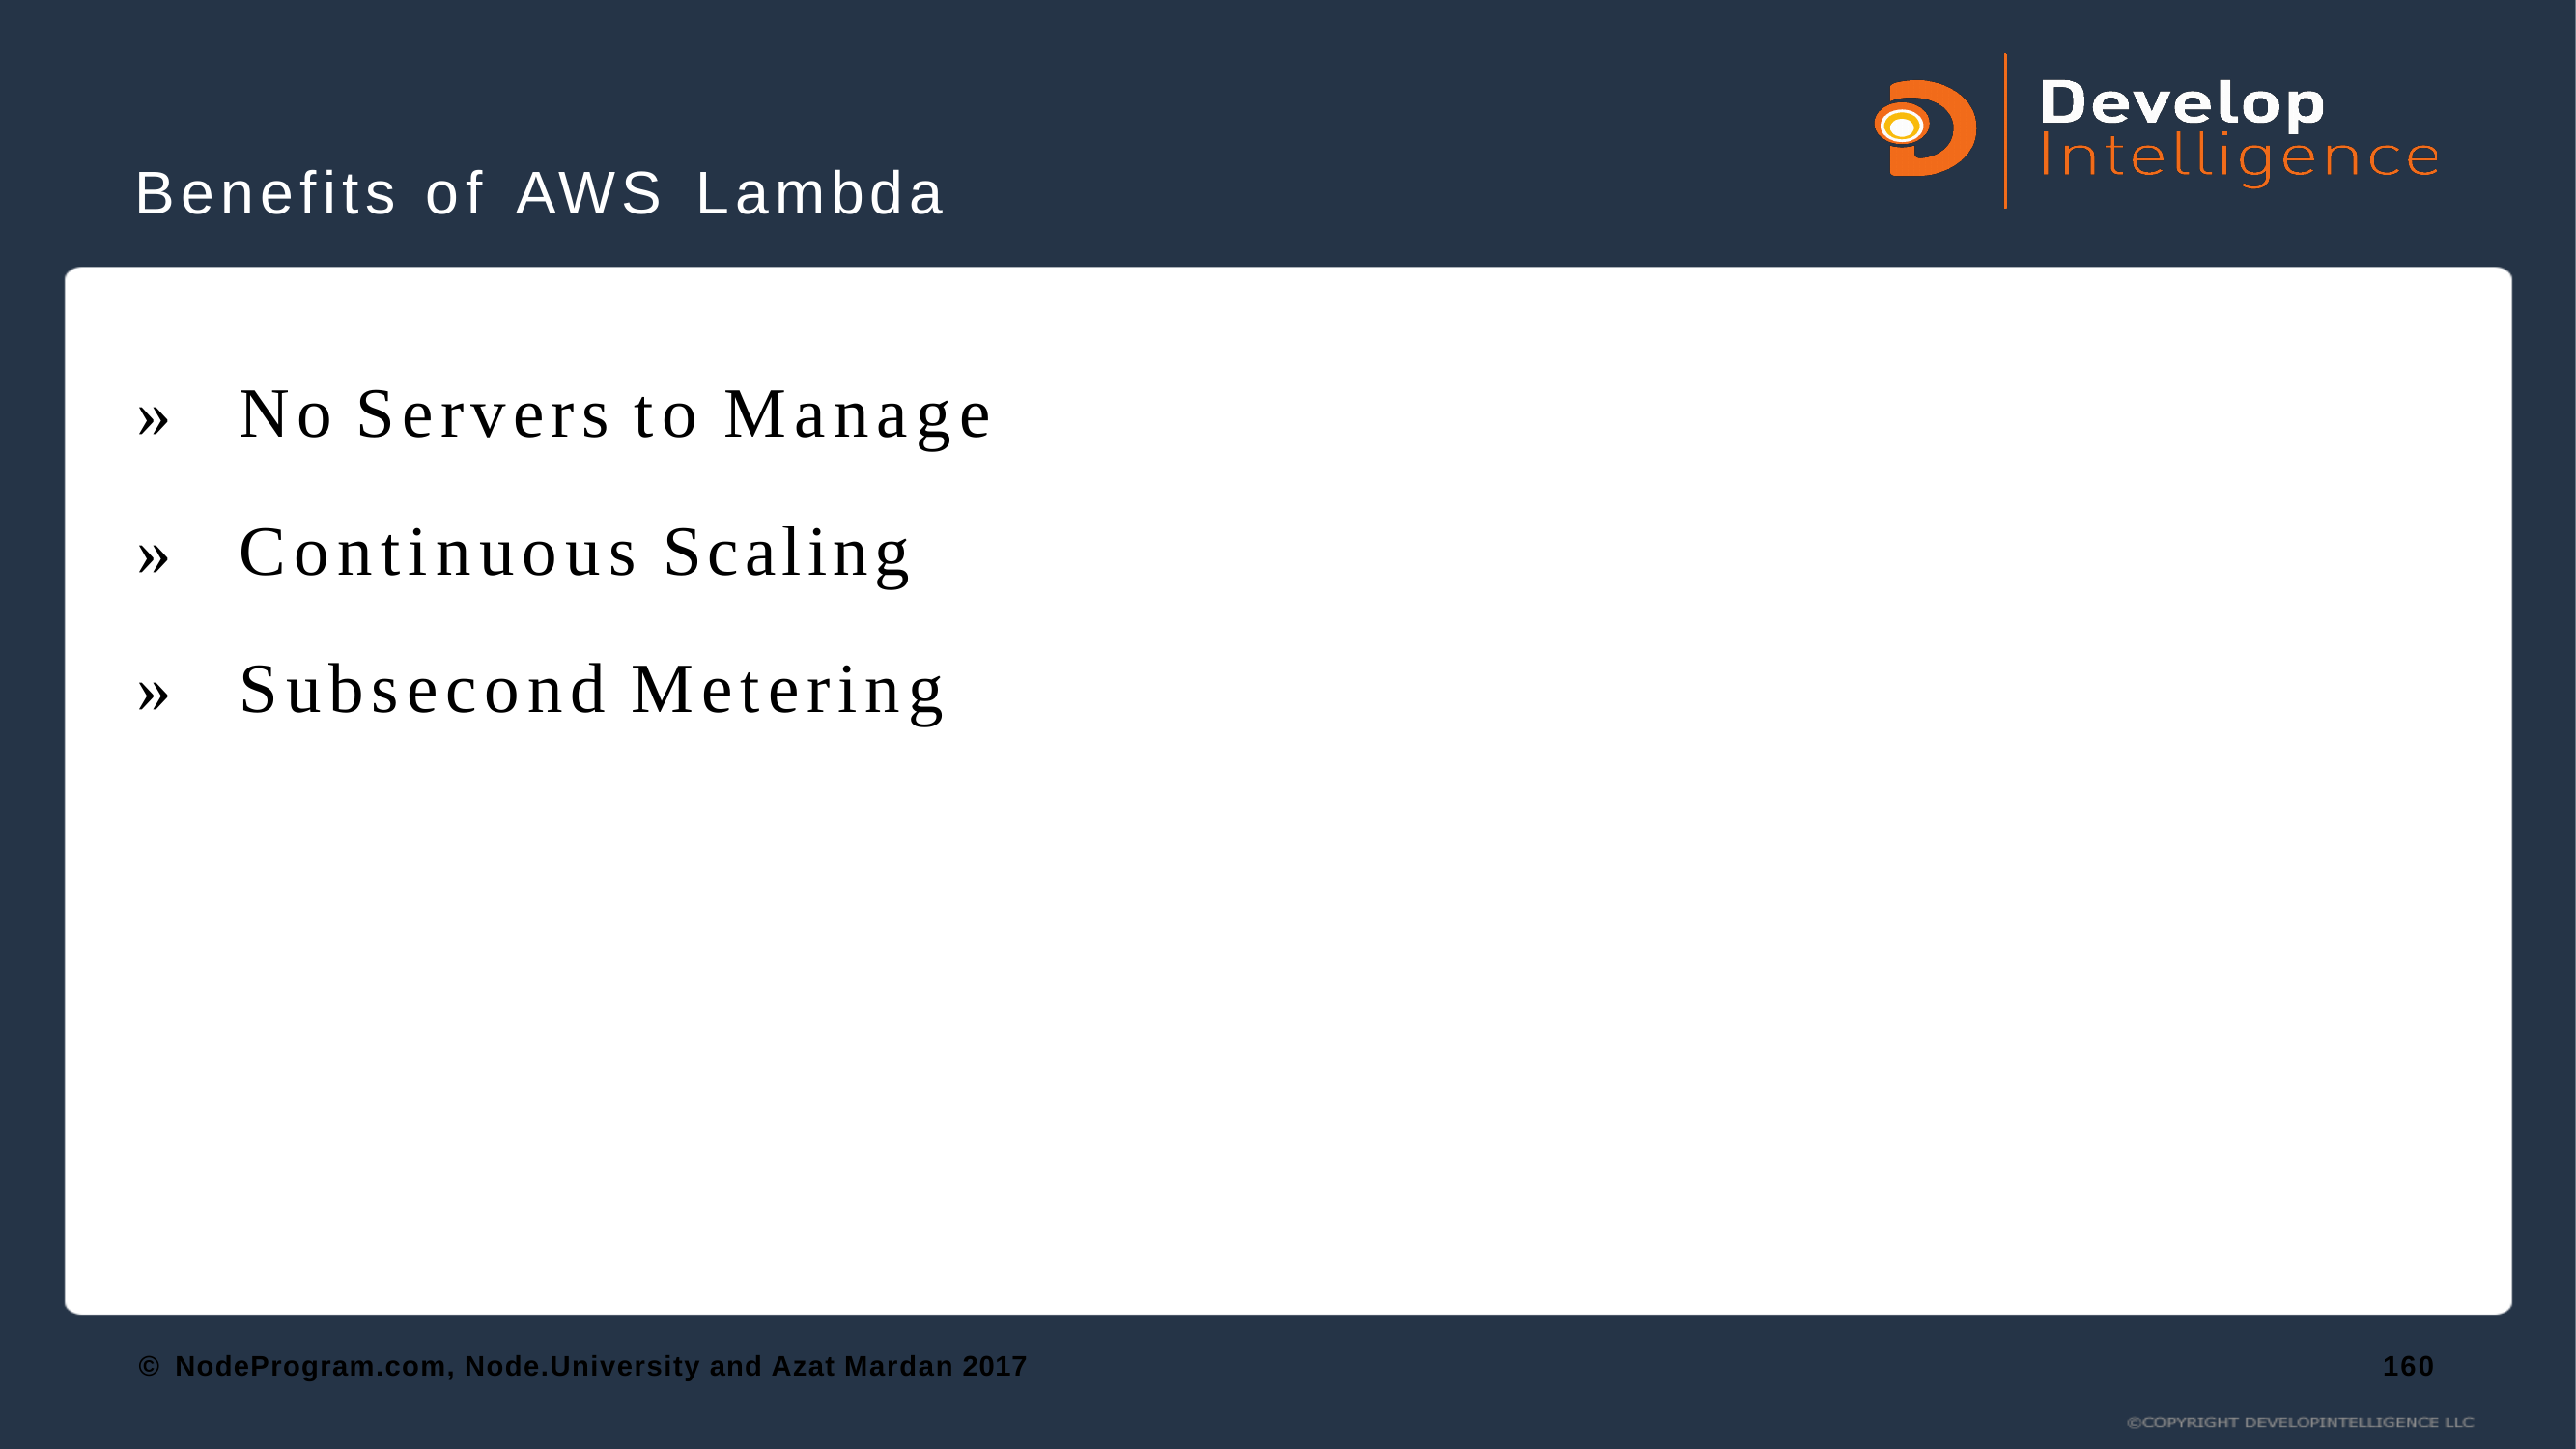

# Benefits of AWS   Lambda
»	No Servers to Manage
»	Continuous Scaling
»	Subsecond Metering
© NodeProgram.com, Node.University and Azat Mardan 2017
160